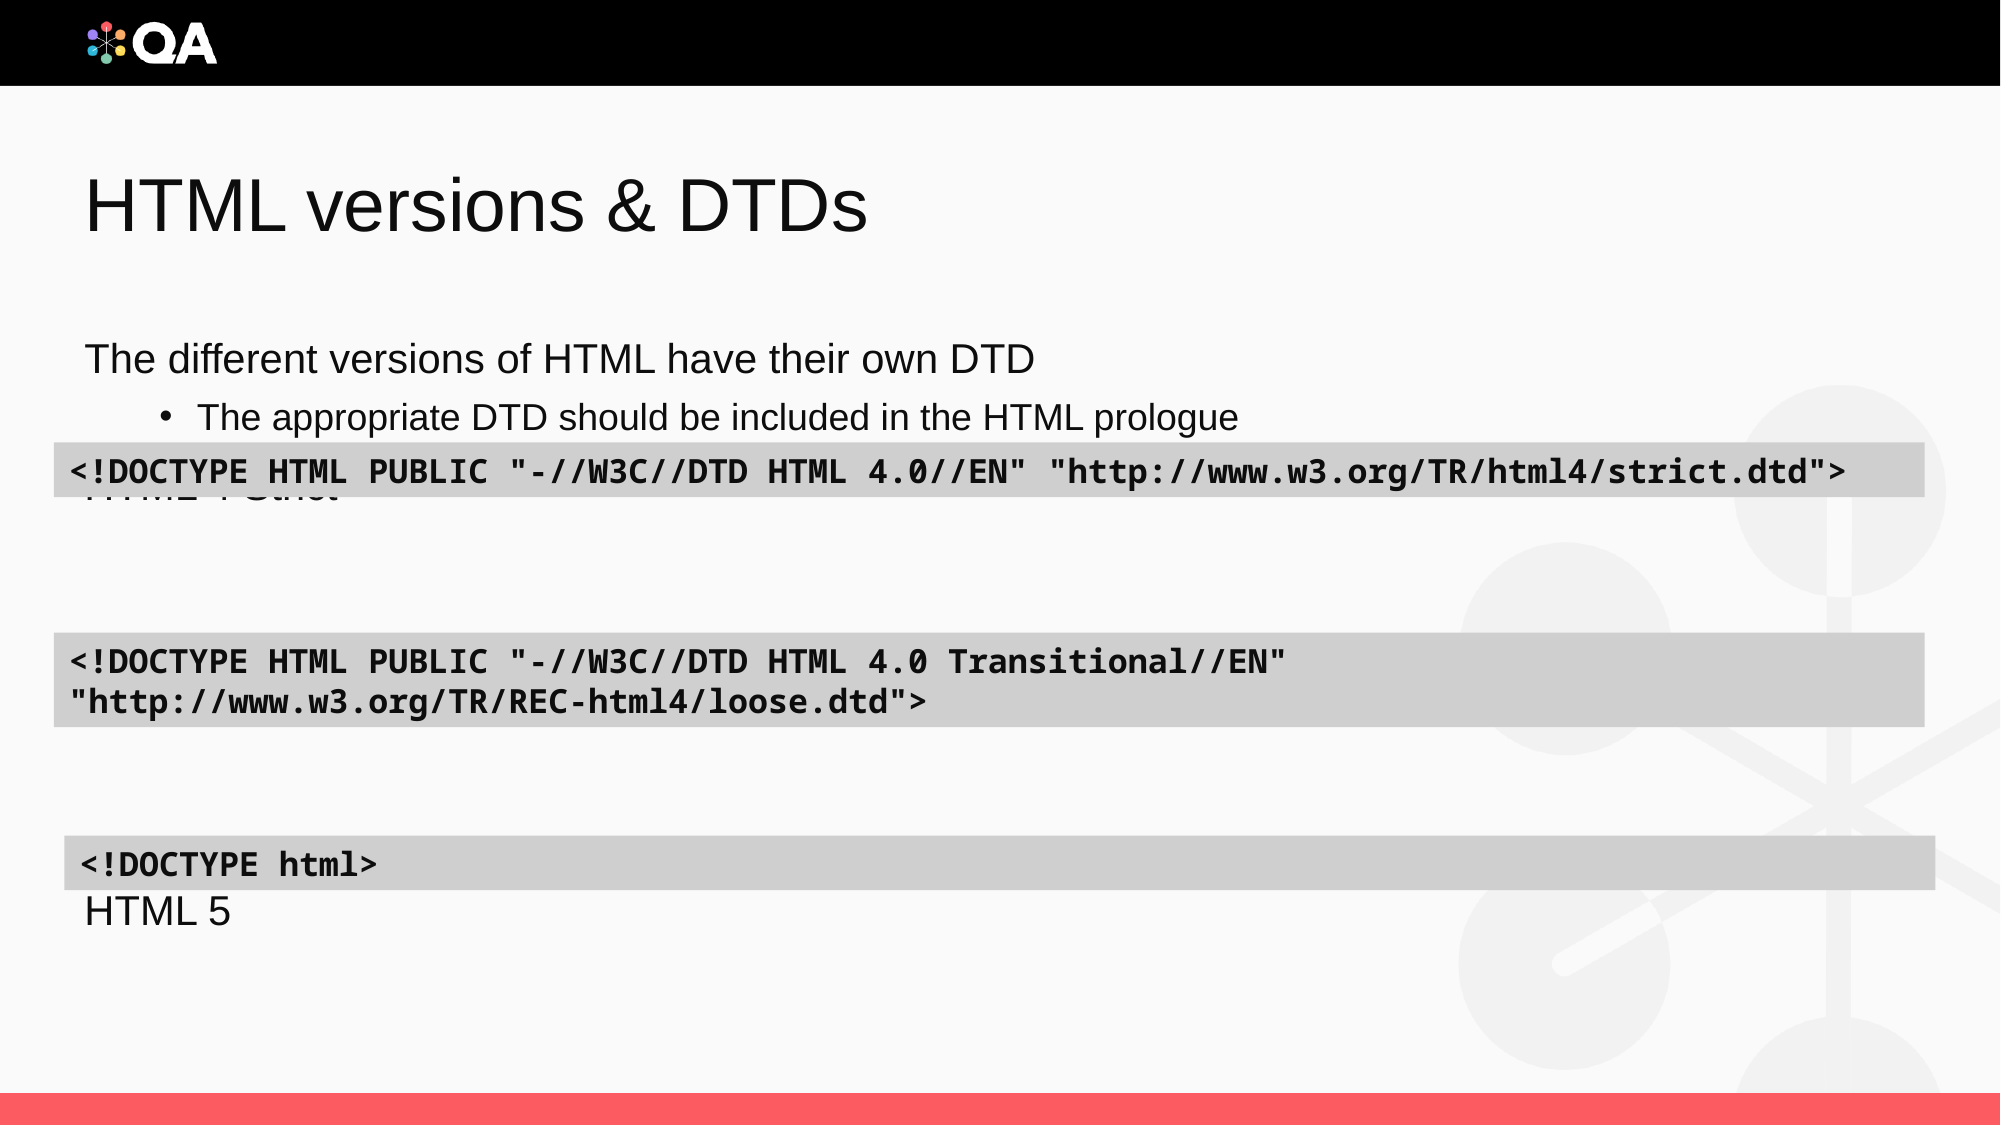

# HTML versions & DTDs
The different versions of HTML have their own DTD
The appropriate DTD should be included in the HTML prologue
HTML 4 Strict

HTML 4 Transitional

HTML 5

<!DOCTYPE HTML PUBLIC "-//W3C//DTD HTML 4.0//EN" "http://www.w3.org/TR/html4/strict.dtd">
<!DOCTYPE HTML PUBLIC "-//W3C//DTD HTML 4.0 Transitional//EN"
"http://www.w3.org/TR/REC-html4/loose.dtd">
<!DOCTYPE html>